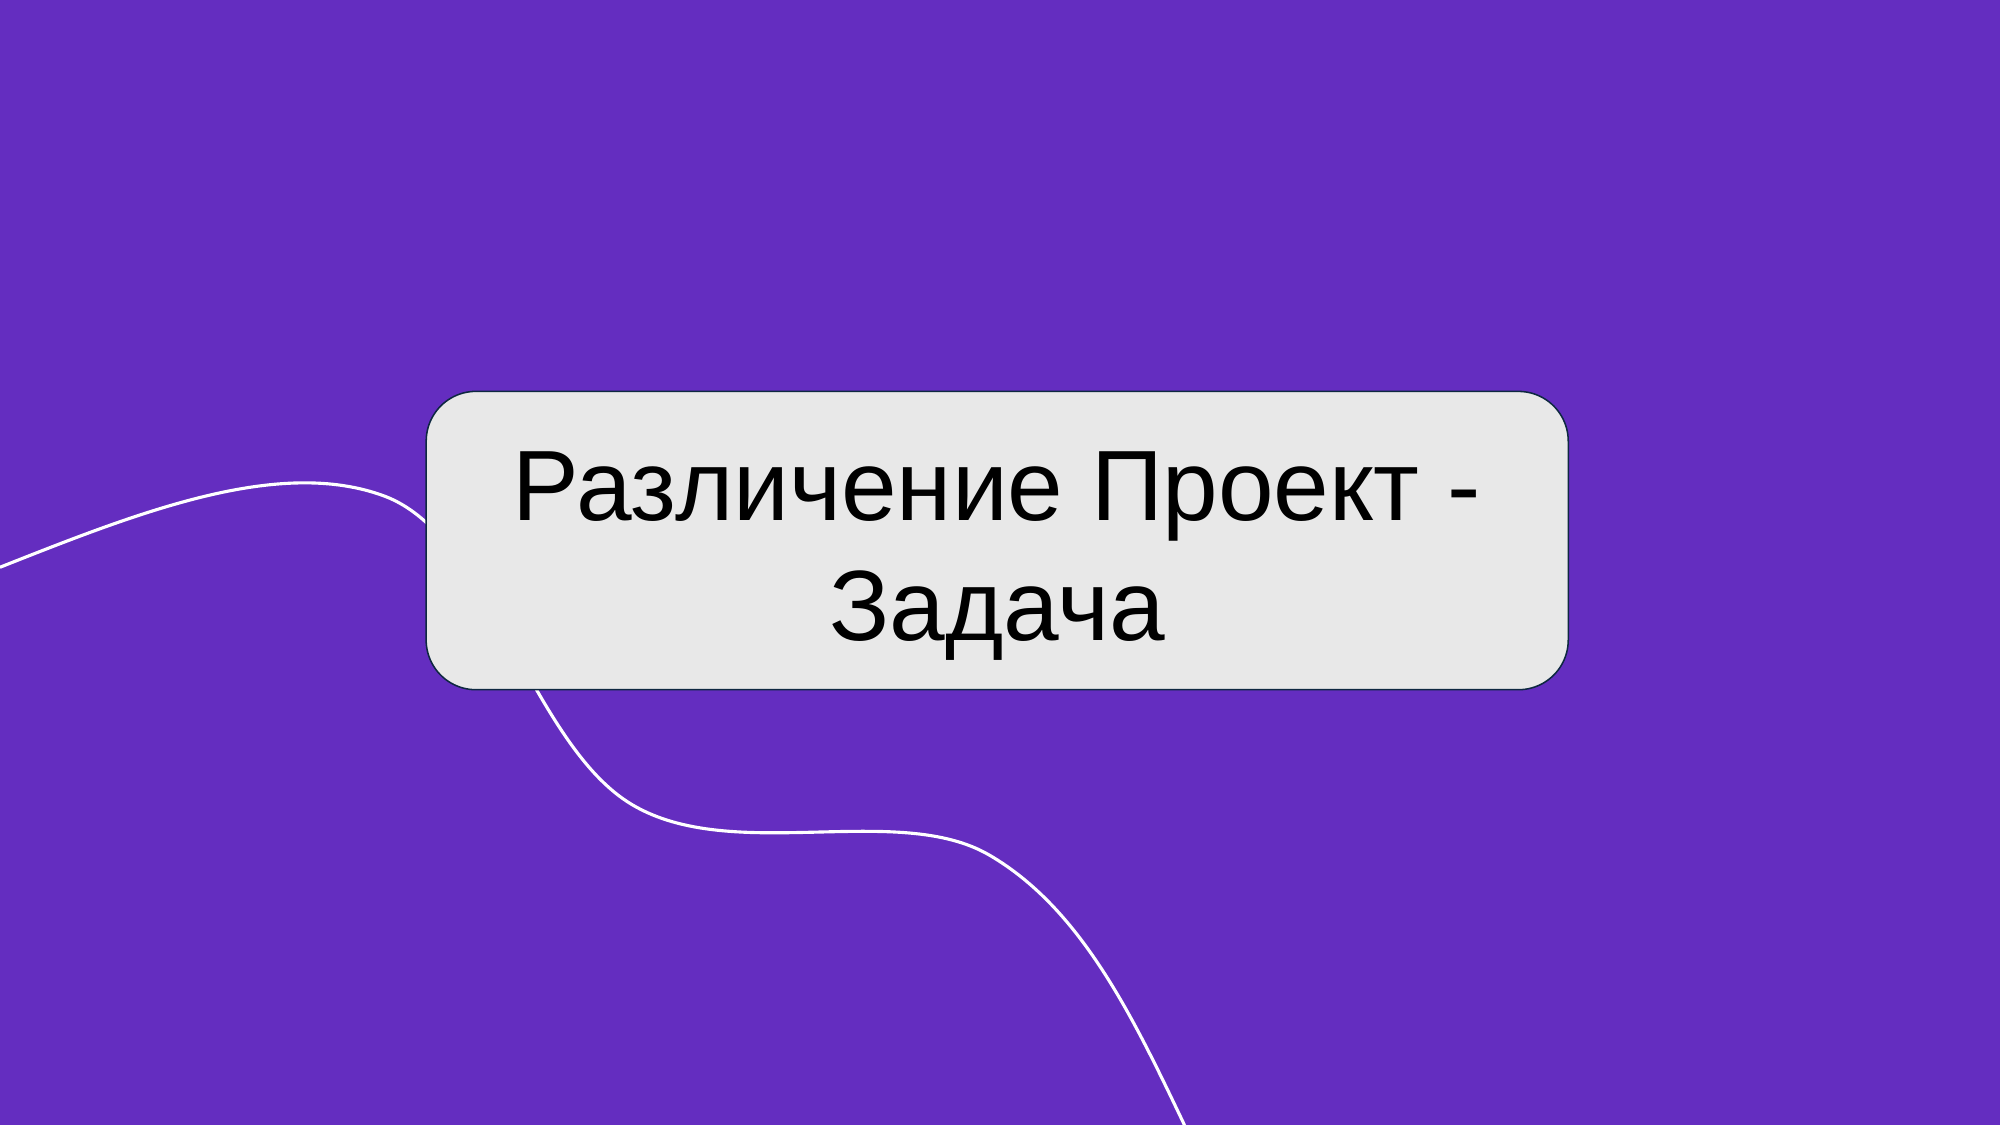

Перенесите выбранный кейс и удалите лишние
Различение Проект - Задача